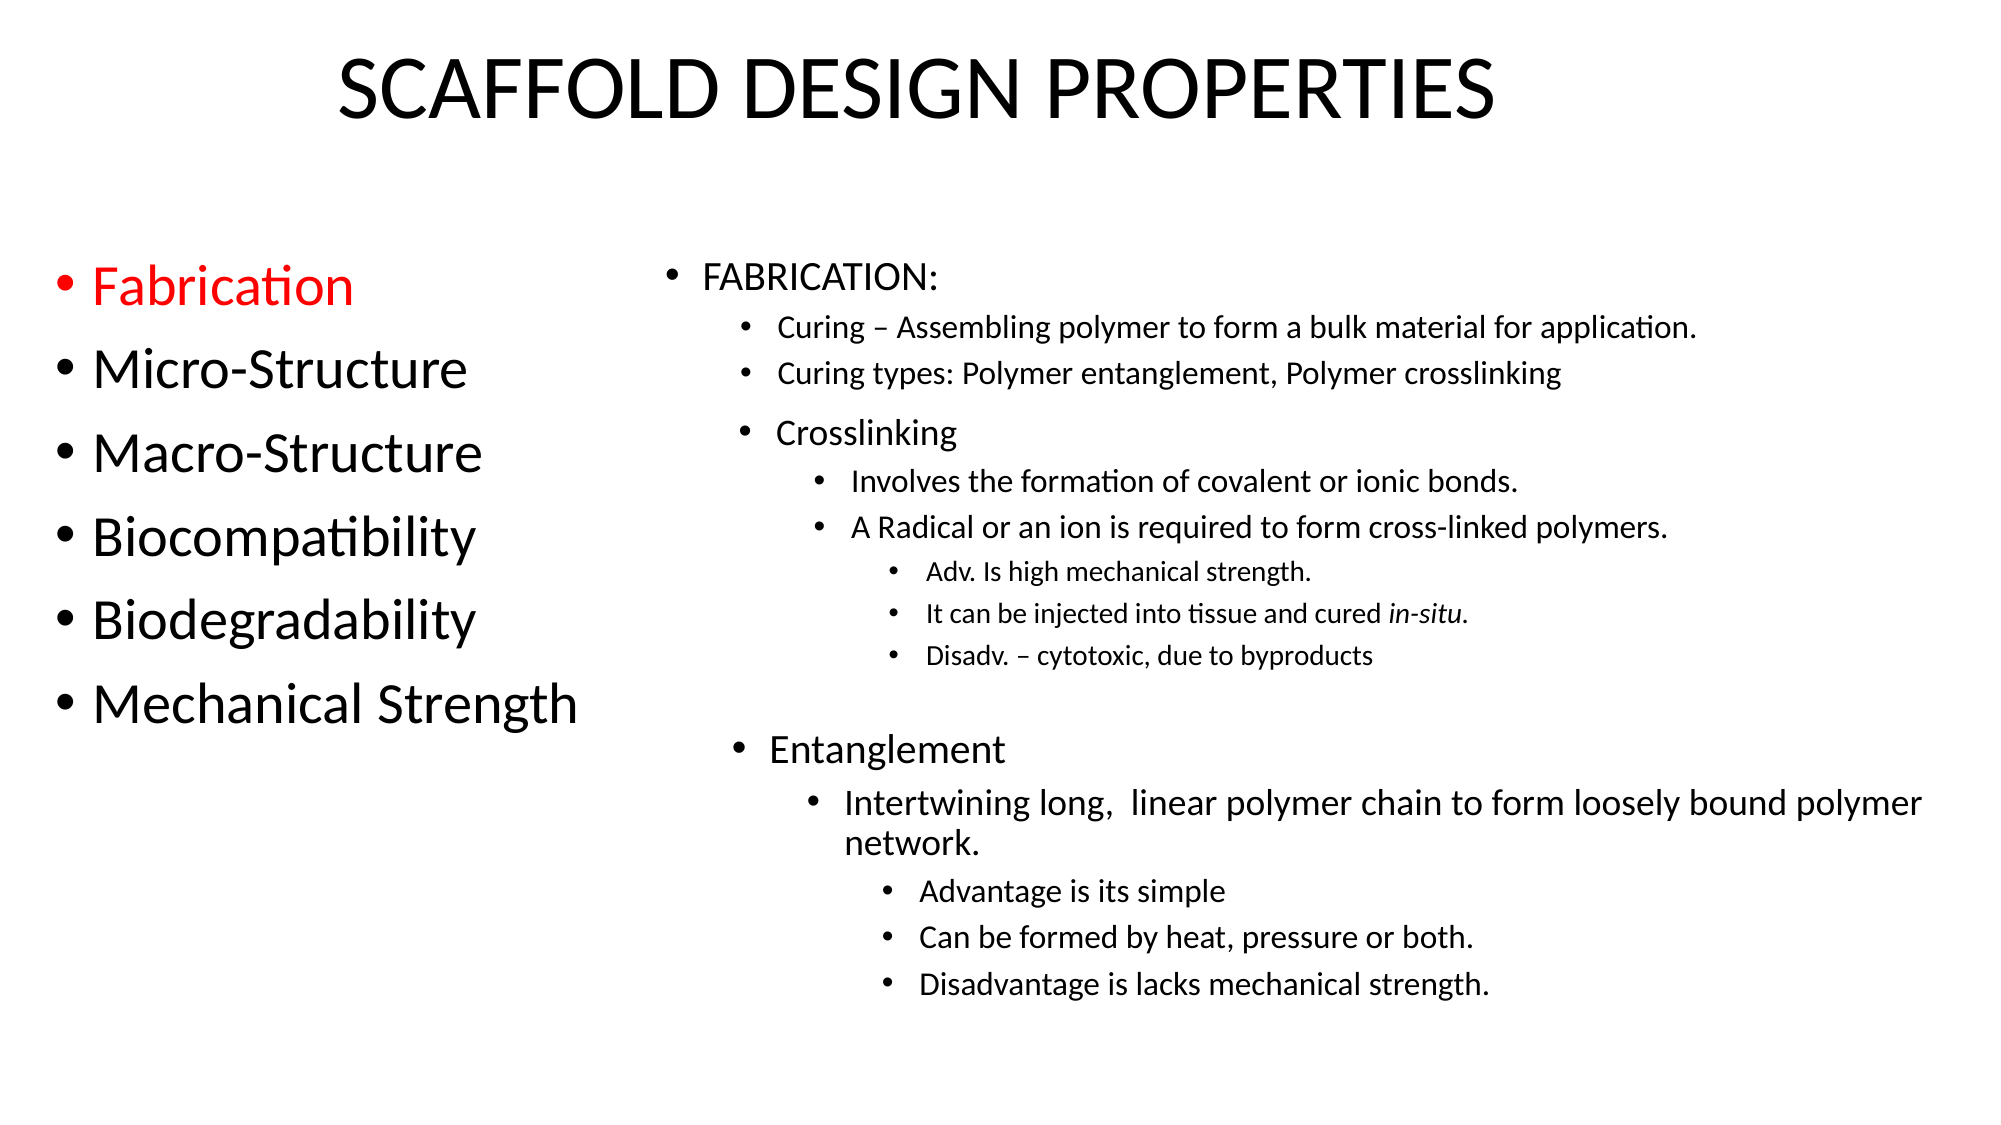

# SCAFFOLD DESIGN PROPERTIES
Fabrication
Micro-Structure
Macro-Structure
Biocompatibility
Biodegradability
Mechanical Strength
FABRICATION:
Curing – Assembling polymer to form a bulk material for application.
Curing types: Polymer entanglement, Polymer crosslinking

Crosslinking
Involves the formation of covalent or ionic bonds.
A Radical or an ion is required to form cross-linked polymers.
Adv. Is high mechanical strength.
It can be injected into tissue and cured in-situ.
Disadv. – cytotoxic, due to byproducts

Entanglement
Intertwining long,  linear polymer chain to form loosely bound polymer network.
Advantage is its simple
Can be formed by heat, pressure or both.
Disadvantage is lacks mechanical strength.